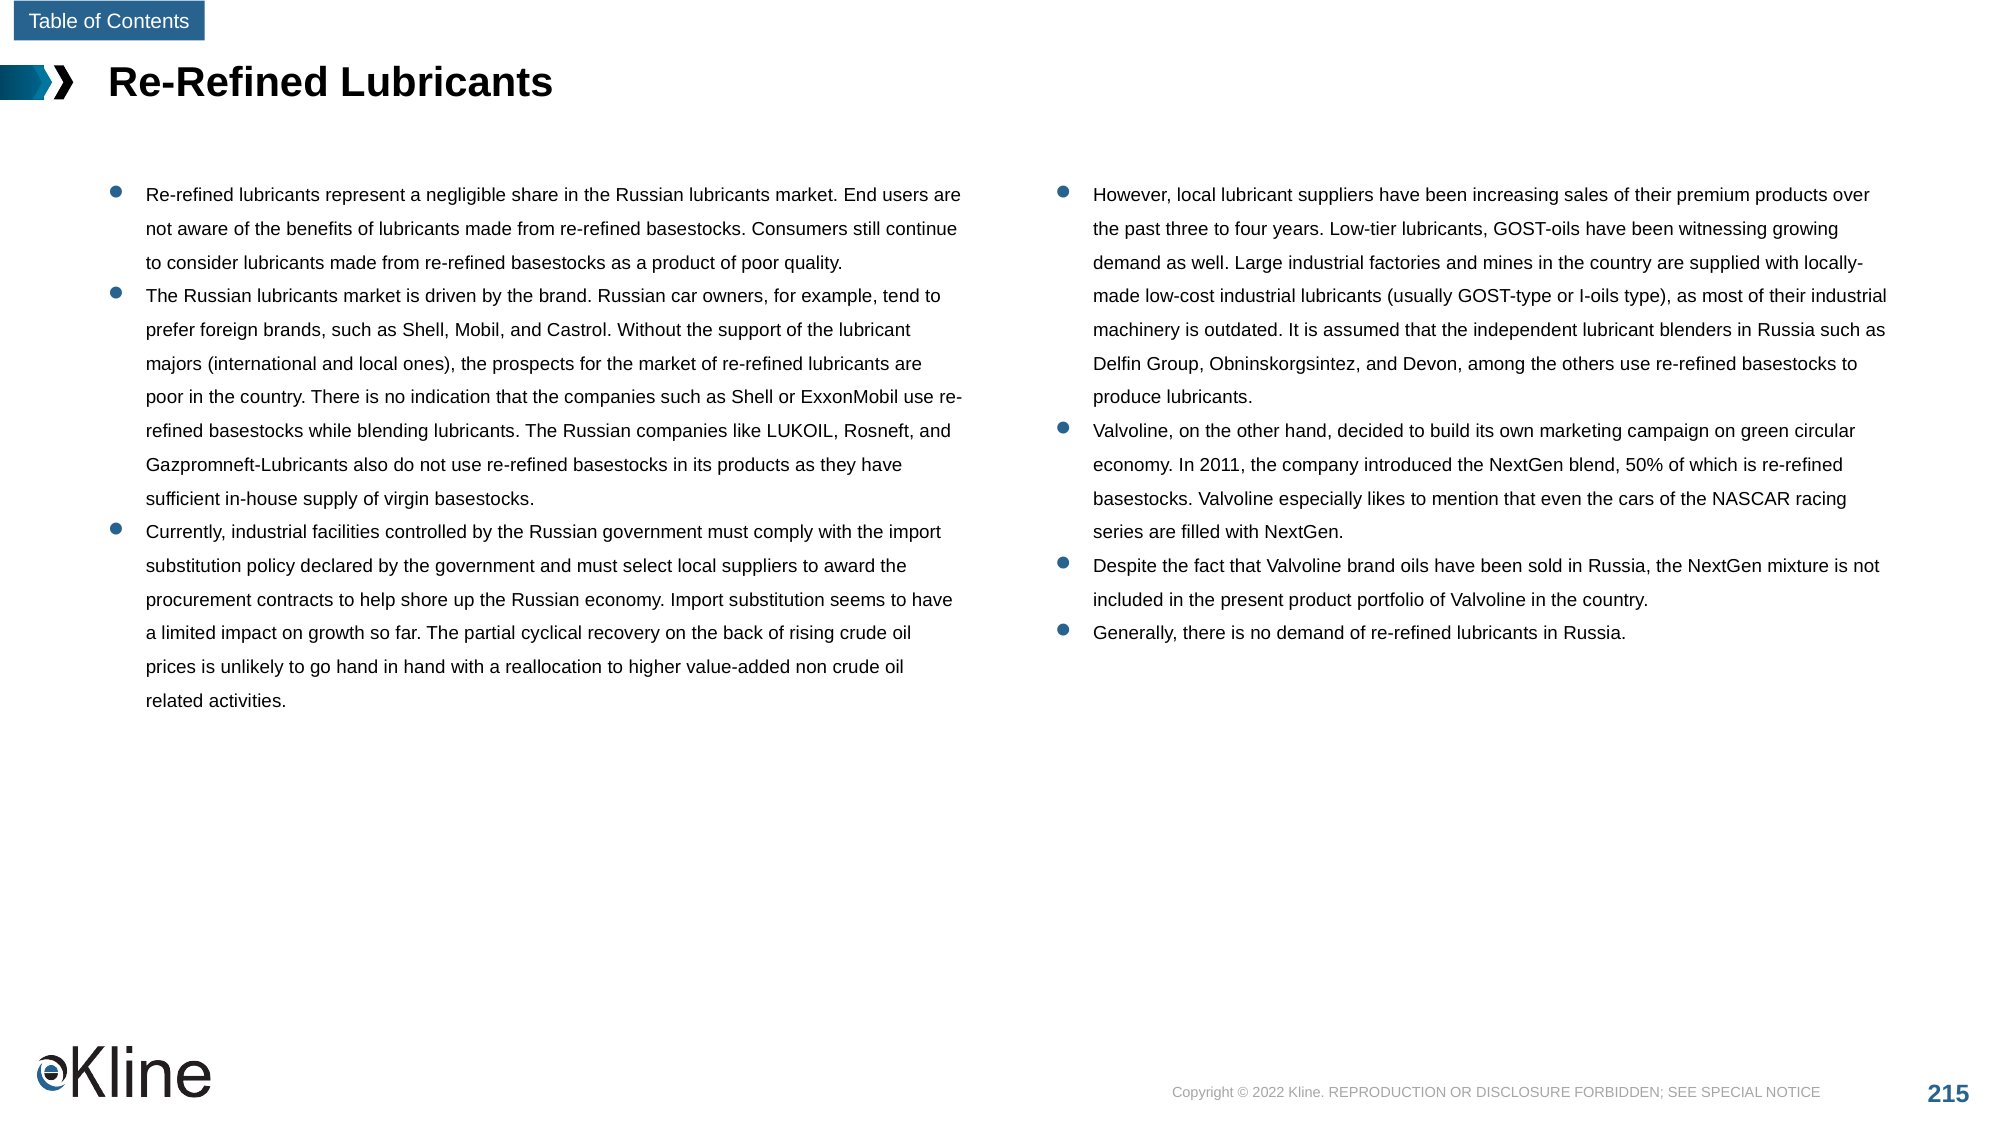

# Re-Refined Lubricants
Re-refined lubricants represent a negligible share in the Russian lubricants market. End users are not aware of the benefits of lubricants made from re-refined basestocks. Consumers still continue to consider lubricants made from re-refined basestocks as a product of poor quality.
The Russian lubricants market is driven by the brand. Russian car owners, for example, tend to prefer foreign brands, such as Shell, Mobil, and Castrol. Without the support of the lubricant majors (international and local ones), the prospects for the market of re-refined lubricants are poor in the country. There is no indication that the companies such as Shell or ExxonMobil use re-refined basestocks while blending lubricants. The Russian companies like LUKOIL, Rosneft, and Gazpromneft-Lubricants also do not use re-refined basestocks in its products as they have sufficient in-house supply of virgin basestocks.
Currently, industrial facilities controlled by the Russian government must comply with the import substitution policy declared by the government and must select local suppliers to award the procurement contracts to help shore up the Russian economy. Import substitution seems to have a limited impact on growth so far. The partial cyclical recovery on the back of rising crude oil prices is unlikely to go hand in hand with a reallocation to higher value-added non crude oil related activities.
However, local lubricant suppliers have been increasing sales of their premium products over the past three to four years. Low-tier lubricants, GOST-oils have been witnessing growing demand as well. Large industrial factories and mines in the country are supplied with locally-made low-cost industrial lubricants (usually GOST-type or I-oils type), as most of their industrial machinery is outdated. It is assumed that the independent lubricant blenders in Russia such as Delfin Group, Obninskorgsintez, and Devon, among the others use re-refined basestocks to produce lubricants.
Valvoline, on the other hand, decided to build its own marketing campaign on green circular economy. In 2011, the company introduced the NextGen blend, 50% of which is re-refined basestocks. Valvoline especially likes to mention that even the cars of the NASCAR racing series are filled with NextGen.
Despite the fact that Valvoline brand oils have been sold in Russia, the NextGen mixture is not included in the present product portfolio of Valvoline in the country.
Generally, there is no demand of re-refined lubricants in Russia.